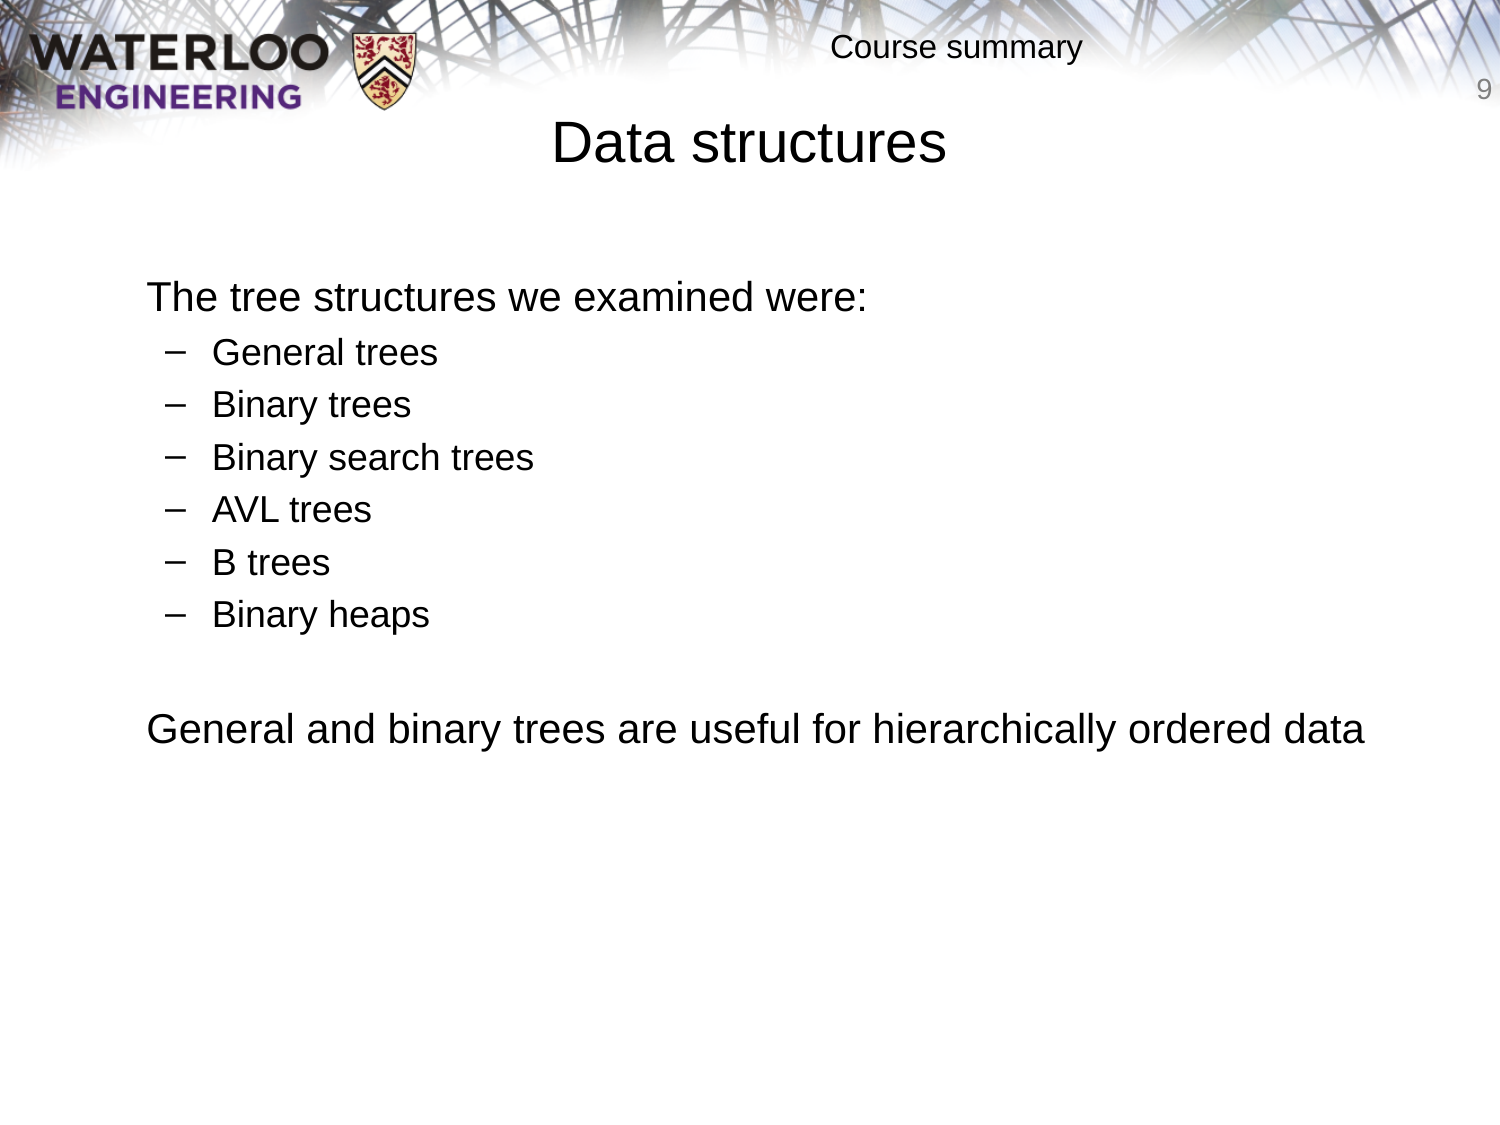

# Data structures
	The tree structures we examined were:
General trees
Binary trees
Binary search trees
AVL trees
B trees
Binary heaps

	General and binary trees are useful for hierarchically ordered data